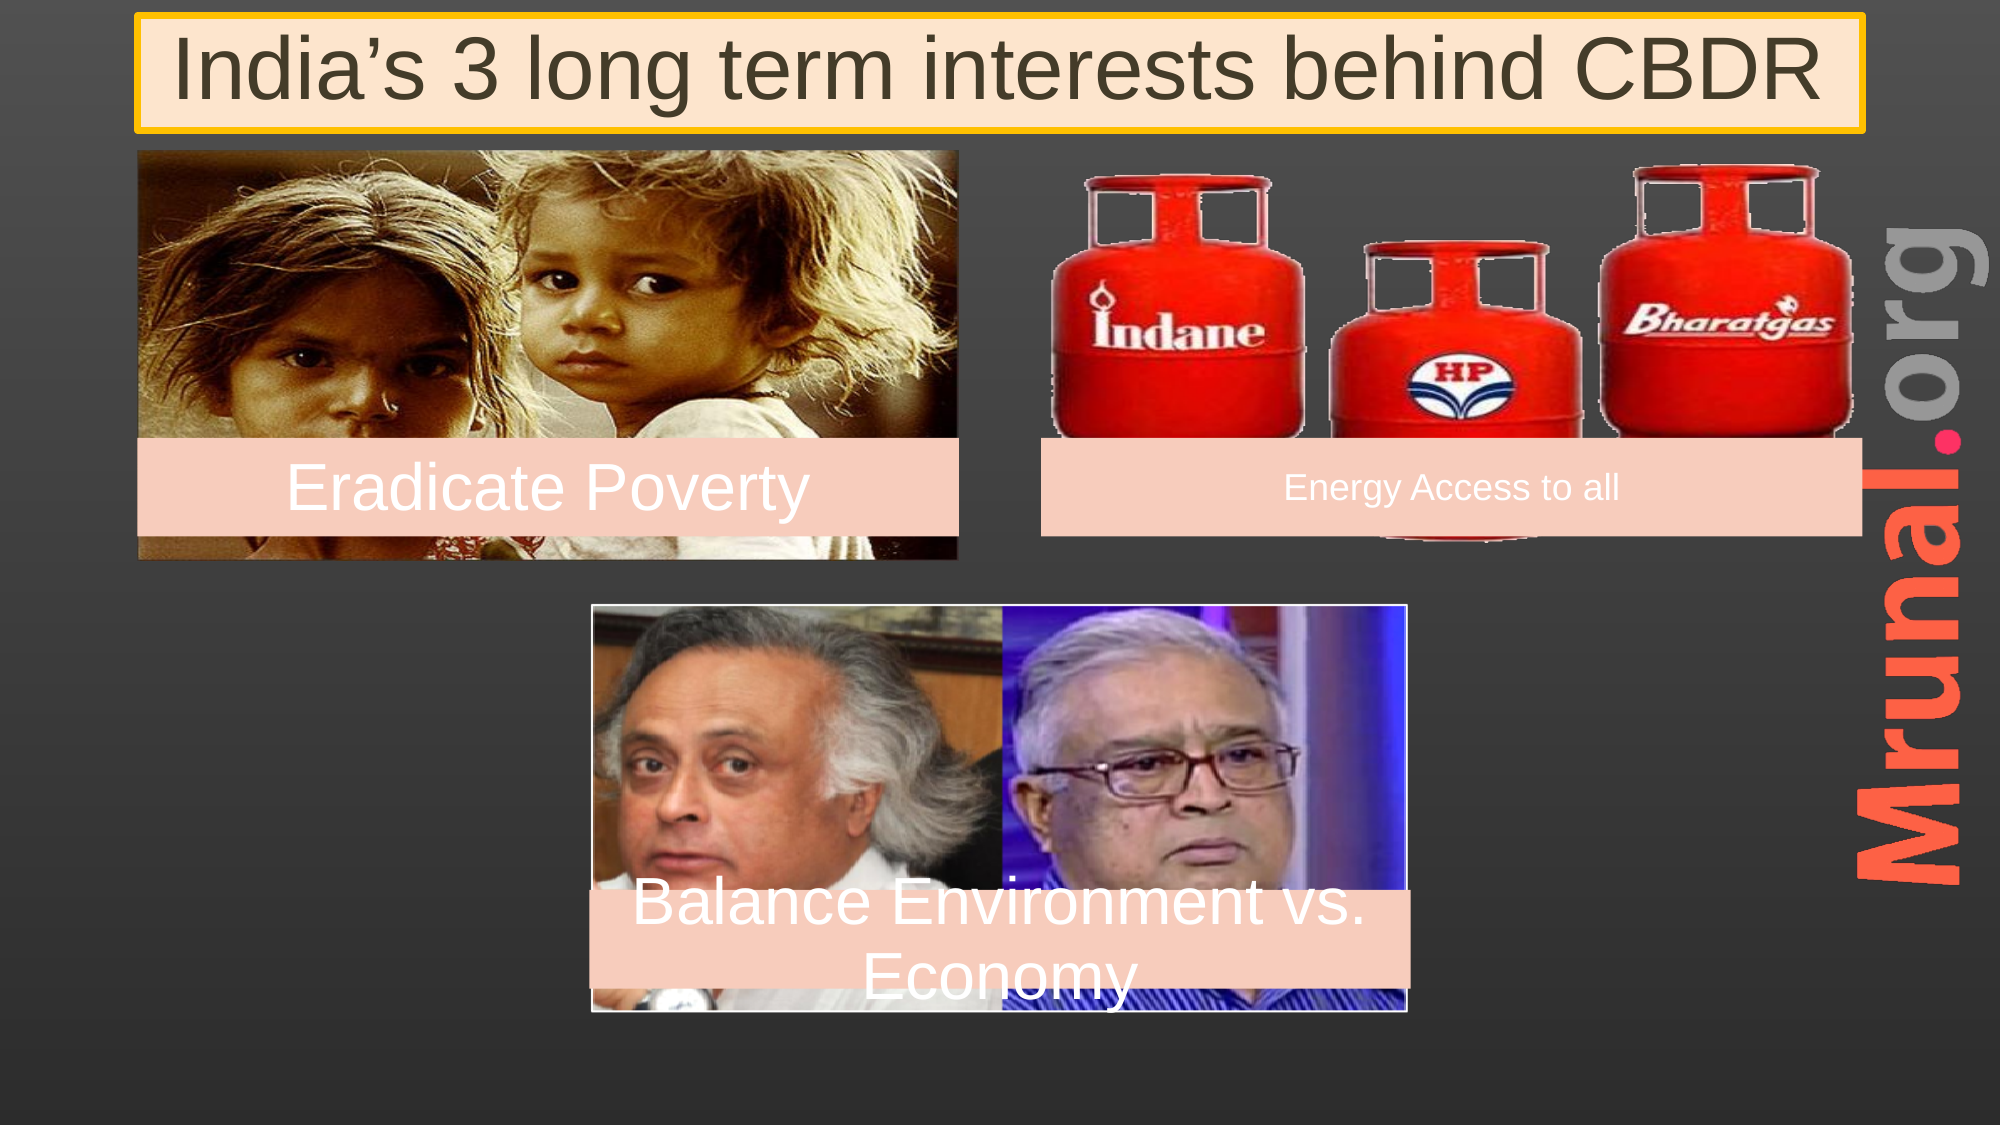

# India’s 3 long term interests behind CBDR
Balance Environment vs. Economy
Eradicate Poverty
Energy Access to all